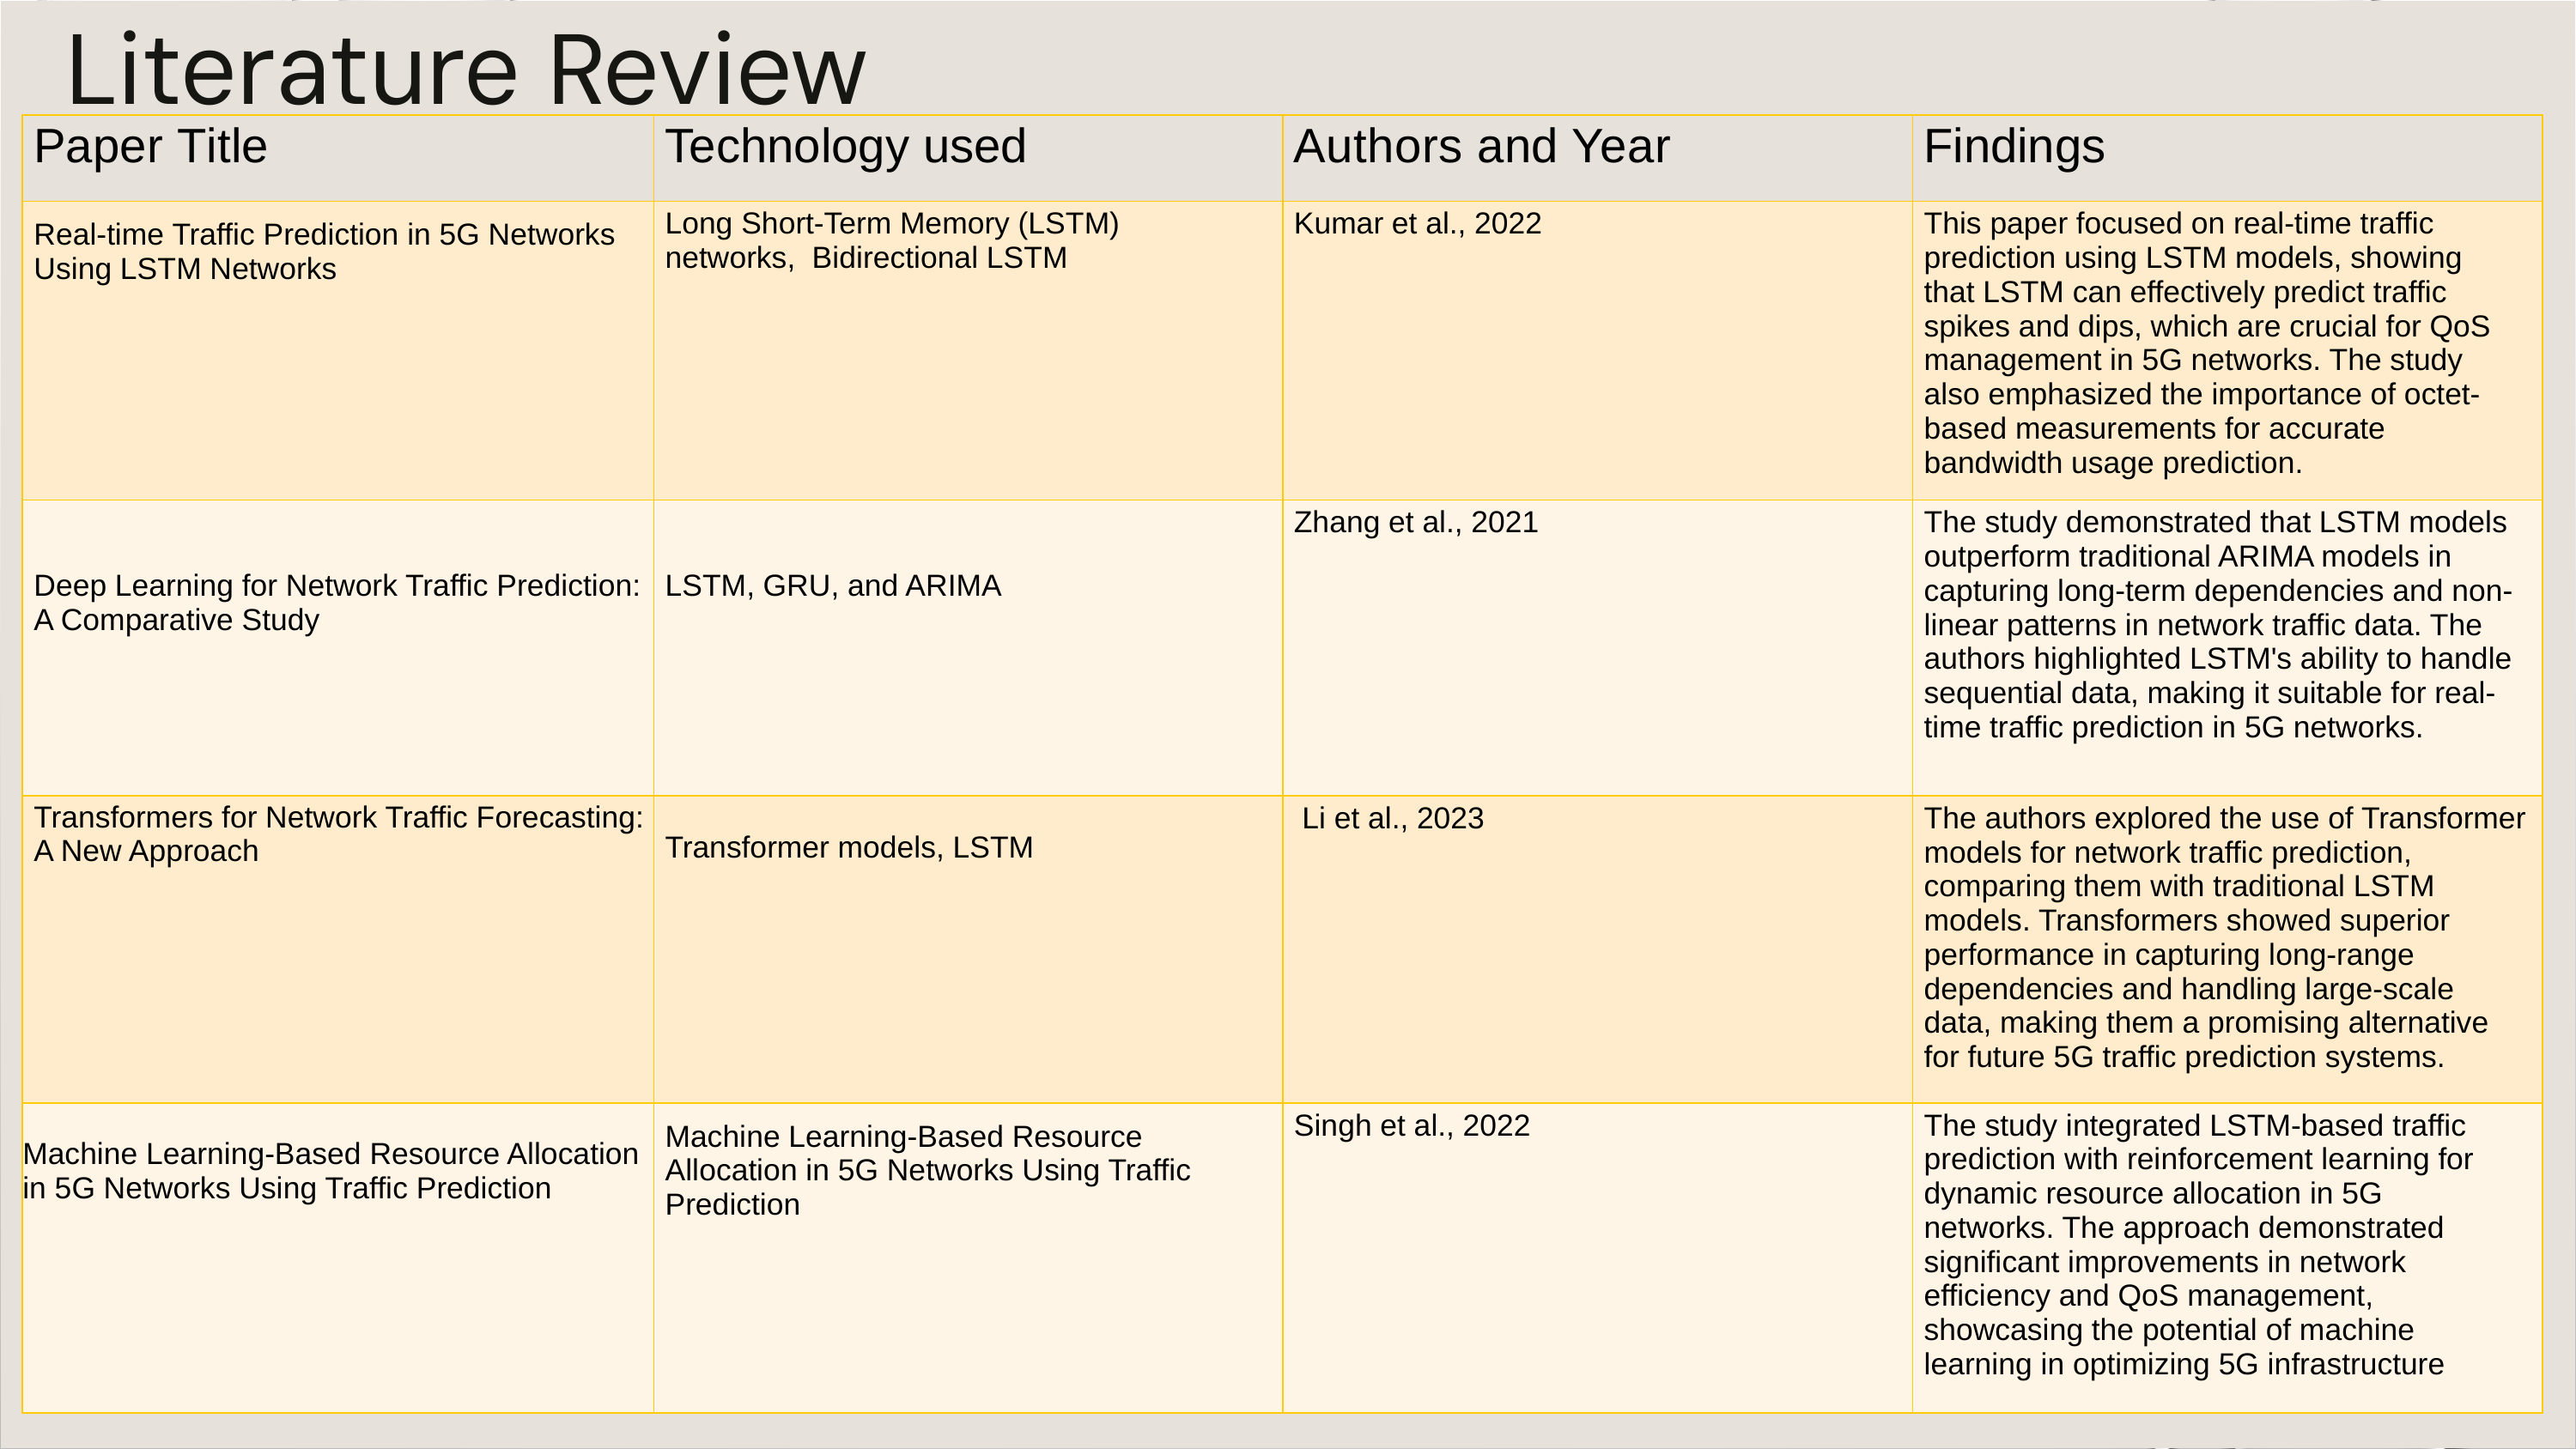

Literature Review
| Paper Title | Technology used | Authors and Year | Findings |
| --- | --- | --- | --- |
| Real-time Traffic Prediction in 5G Networks Using LSTM Networks | Long Short-Term Memory (LSTM) networks,  Bidirectional LSTM | Kumar et al., 2022 | This paper focused on real-time traffic prediction using LSTM models, showing that LSTM can effectively predict traffic spikes and dips, which are crucial for QoS management in 5G networks. The study also emphasized the importance of octet-based measurements for accurate bandwidth usage prediction. |
| Deep Learning for Network Traffic Prediction: A Comparative Study | LSTM, GRU, and ARIMA | Zhang et al., 2021 | The study demonstrated that LSTM models outperform traditional ARIMA models in capturing long-term dependencies and non-linear patterns in network traffic data. The authors highlighted LSTM's ability to handle sequential data, making it suitable for real-time traffic prediction in 5G networks. |
| Transformers for Network Traffic Forecasting: A New Approach | Transformer models, LSTM | Li et al., 2023 | The authors explored the use of Transformer models for network traffic prediction, comparing them with traditional LSTM models. Transformers showed superior performance in capturing long-range dependencies and handling large-scale data, making them a promising alternative for future 5G traffic prediction systems. |
| Machine Learning-Based Resource Allocation in 5G Networks Using Traffic Prediction | Machine Learning-Based Resource Allocation in 5G Networks Using Traffic Prediction | Singh et al., 2022 | The study integrated LSTM-based traffic prediction with reinforcement learning for dynamic resource allocation in 5G networks. The approach demonstrated significant improvements in network efficiency and QoS management, showcasing the potential of machine learning in optimizing 5G infrastructure |